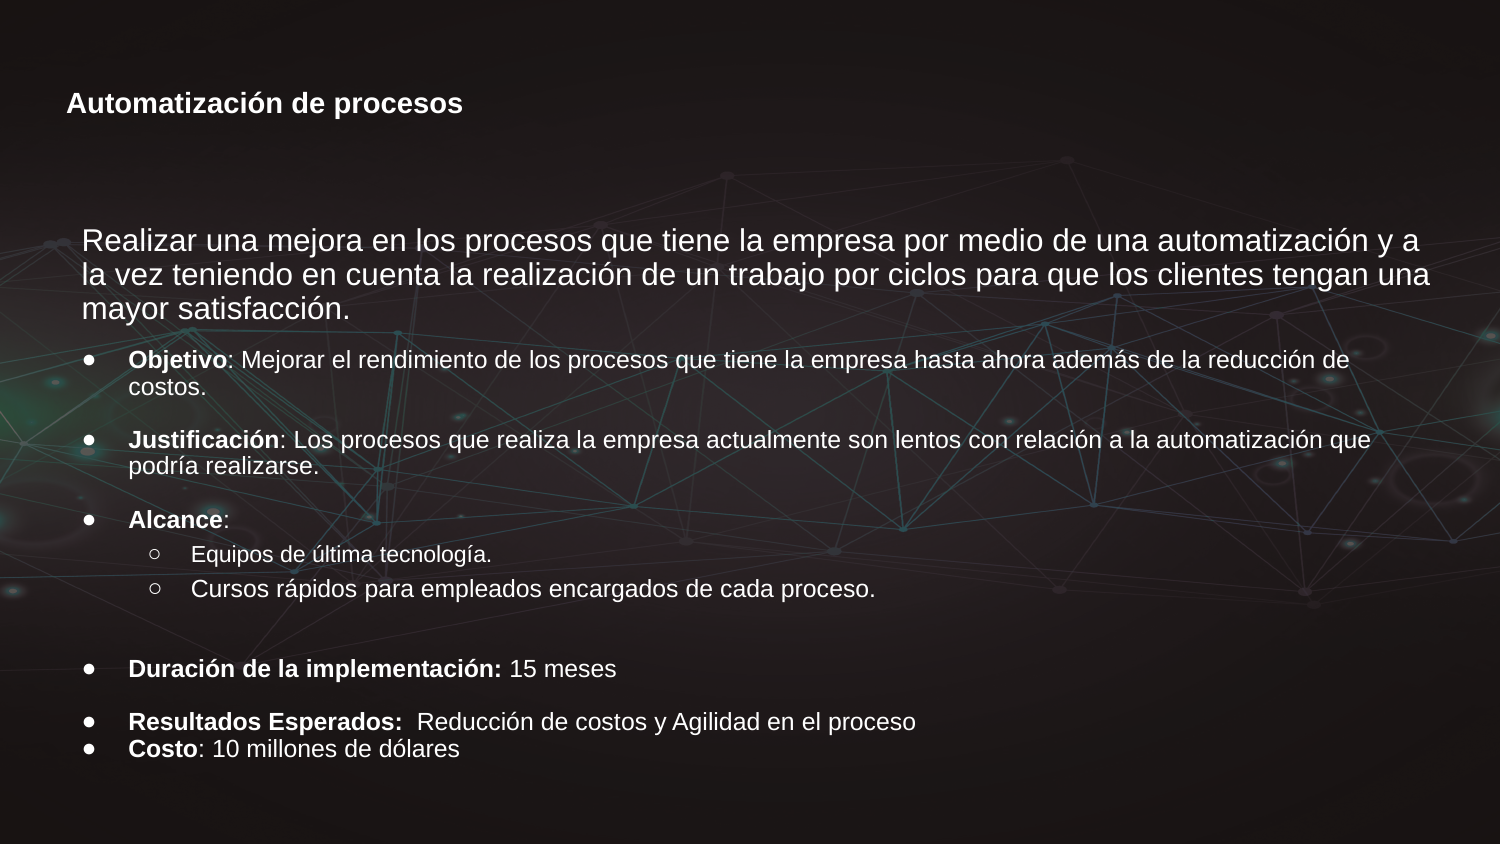

# Automatización de procesos
Realizar una mejora en los procesos que tiene la empresa por medio de una automatización y a la vez teniendo en cuenta la realización de un trabajo por ciclos para que los clientes tengan una mayor satisfacción.

Objetivo: Mejorar el rendimiento de los procesos que tiene la empresa hasta ahora además de la reducción de costos.
Justificación: Los procesos que realiza la empresa actualmente son lentos con relación a la automatización que podría realizarse.

Alcance:
Equipos de última tecnología.
Cursos rápidos para empleados encargados de cada proceso.
Duración de la implementación: 15 meses

Resultados Esperados:  Reducción de costos y Agilidad en el proceso
Costo: 10 millones de dólares